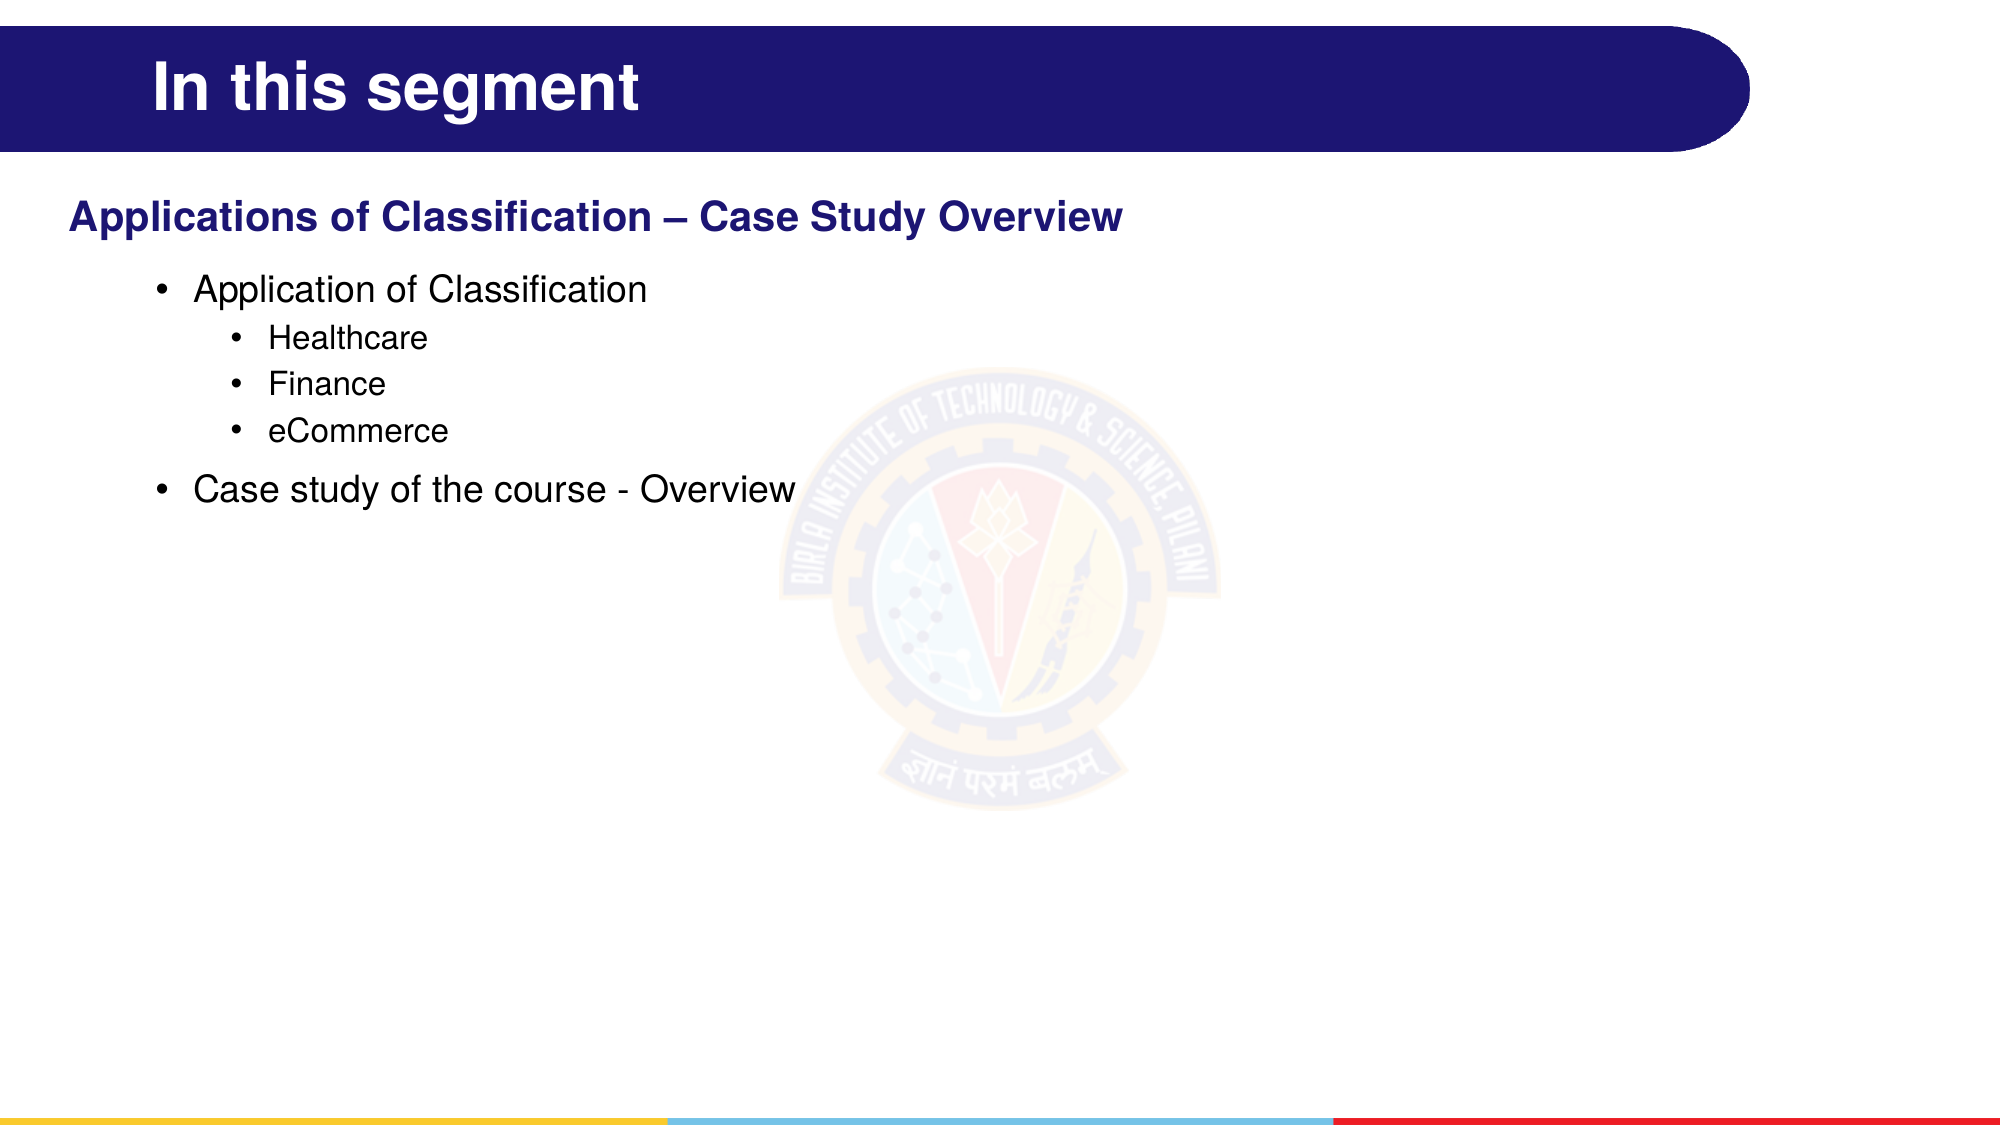

# In this segment
Applications of Classification – Case Study Overview
Application of Classification
Healthcare
Finance
eCommerce
Case study of the course - Overview